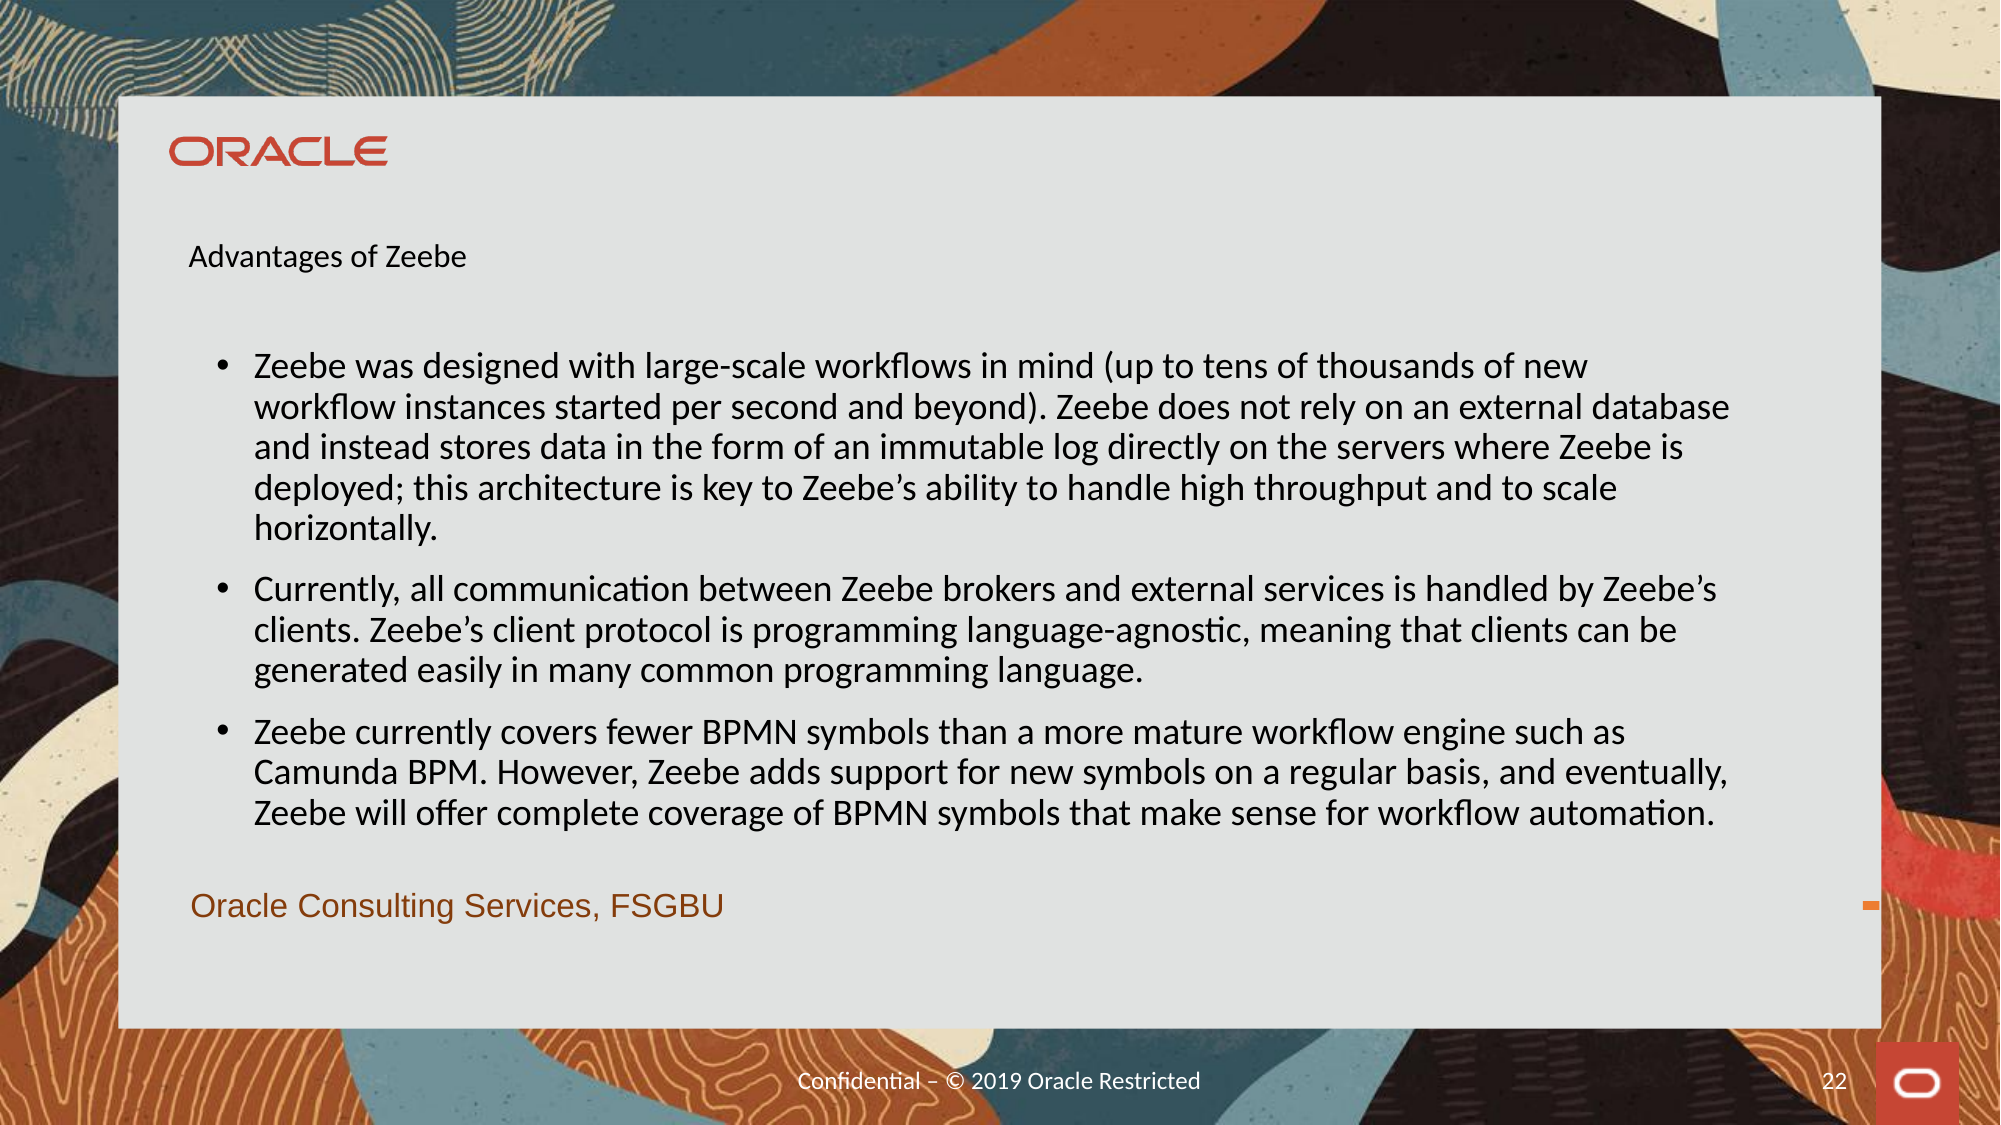

# Advantages of Zeebe
Zeebe was designed with large-scale workflows in mind (up to tens of thousands of new workflow instances started per second and beyond). Zeebe does not rely on an external database and instead stores data in the form of an immutable log directly on the servers where Zeebe is deployed; this architecture is key to Zeebe’s ability to handle high throughput and to scale horizontally.
Currently, all communication between Zeebe brokers and external services is handled by Zeebe’s clients. Zeebe’s client protocol is programming language-agnostic, meaning that clients can be generated easily in many common programming language.
Zeebe currently covers fewer BPMN symbols than a more mature workflow engine such as Camunda BPM. However, Zeebe adds support for new symbols on a regular basis, and eventually, Zeebe will offer complete coverage of BPMN symbols that make sense for workflow automation.

Oracle Consulting Services, FSGBU
Confidential – © 2019 Oracle Restricted
22